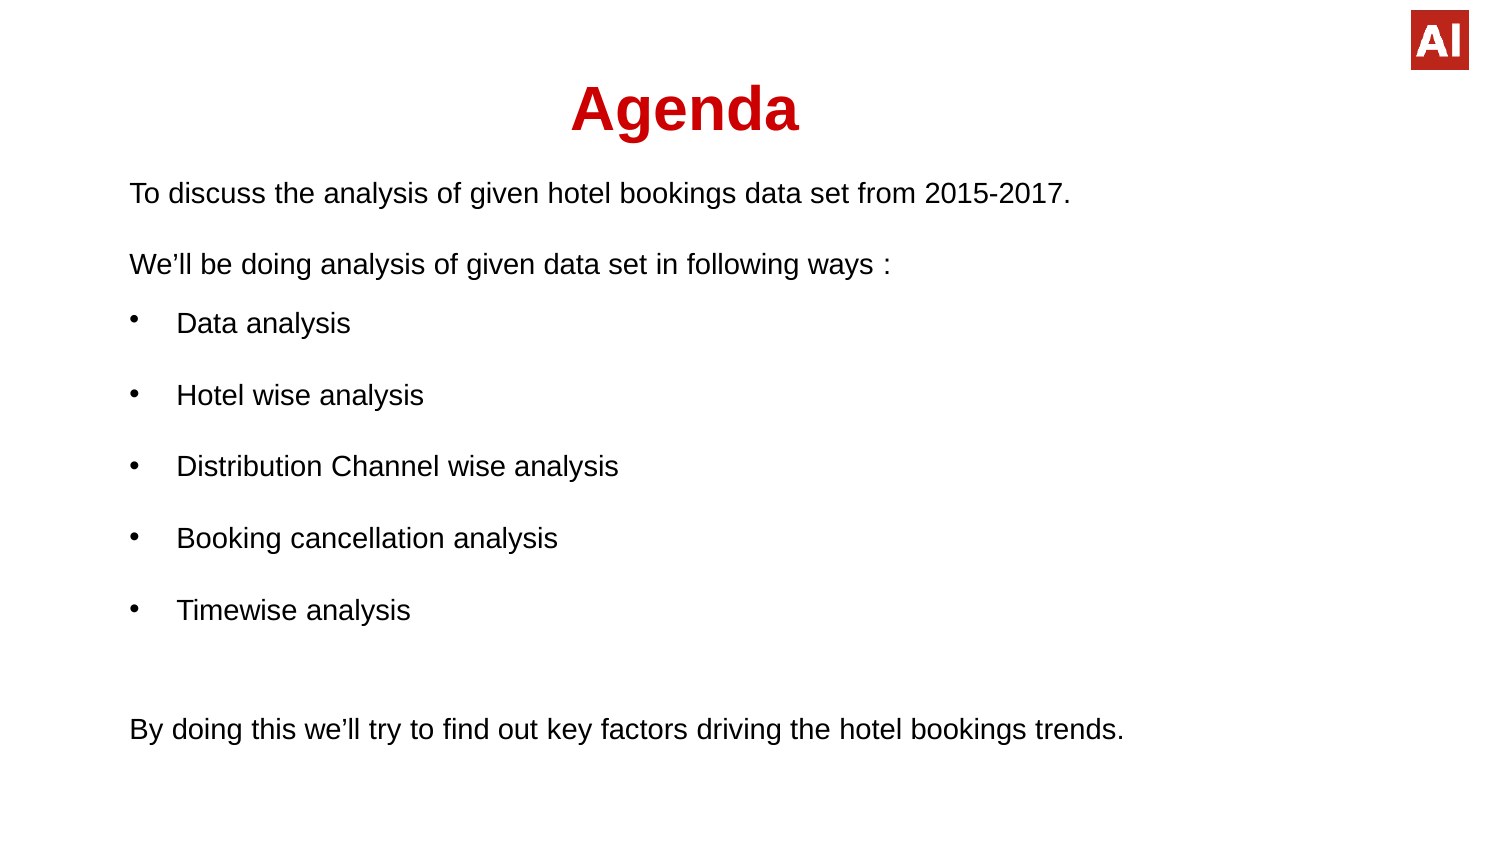

# Agenda
To discuss the analysis of given hotel bookings data set from 2015-2017.

We’ll be doing analysis of given data set in following ways :
Data analysis

Hotel wise analysis

Distribution Channel wise analysis

Booking cancellation analysis

Timewise analysis

By doing this we’ll try to find out key factors driving the hotel bookings trends.